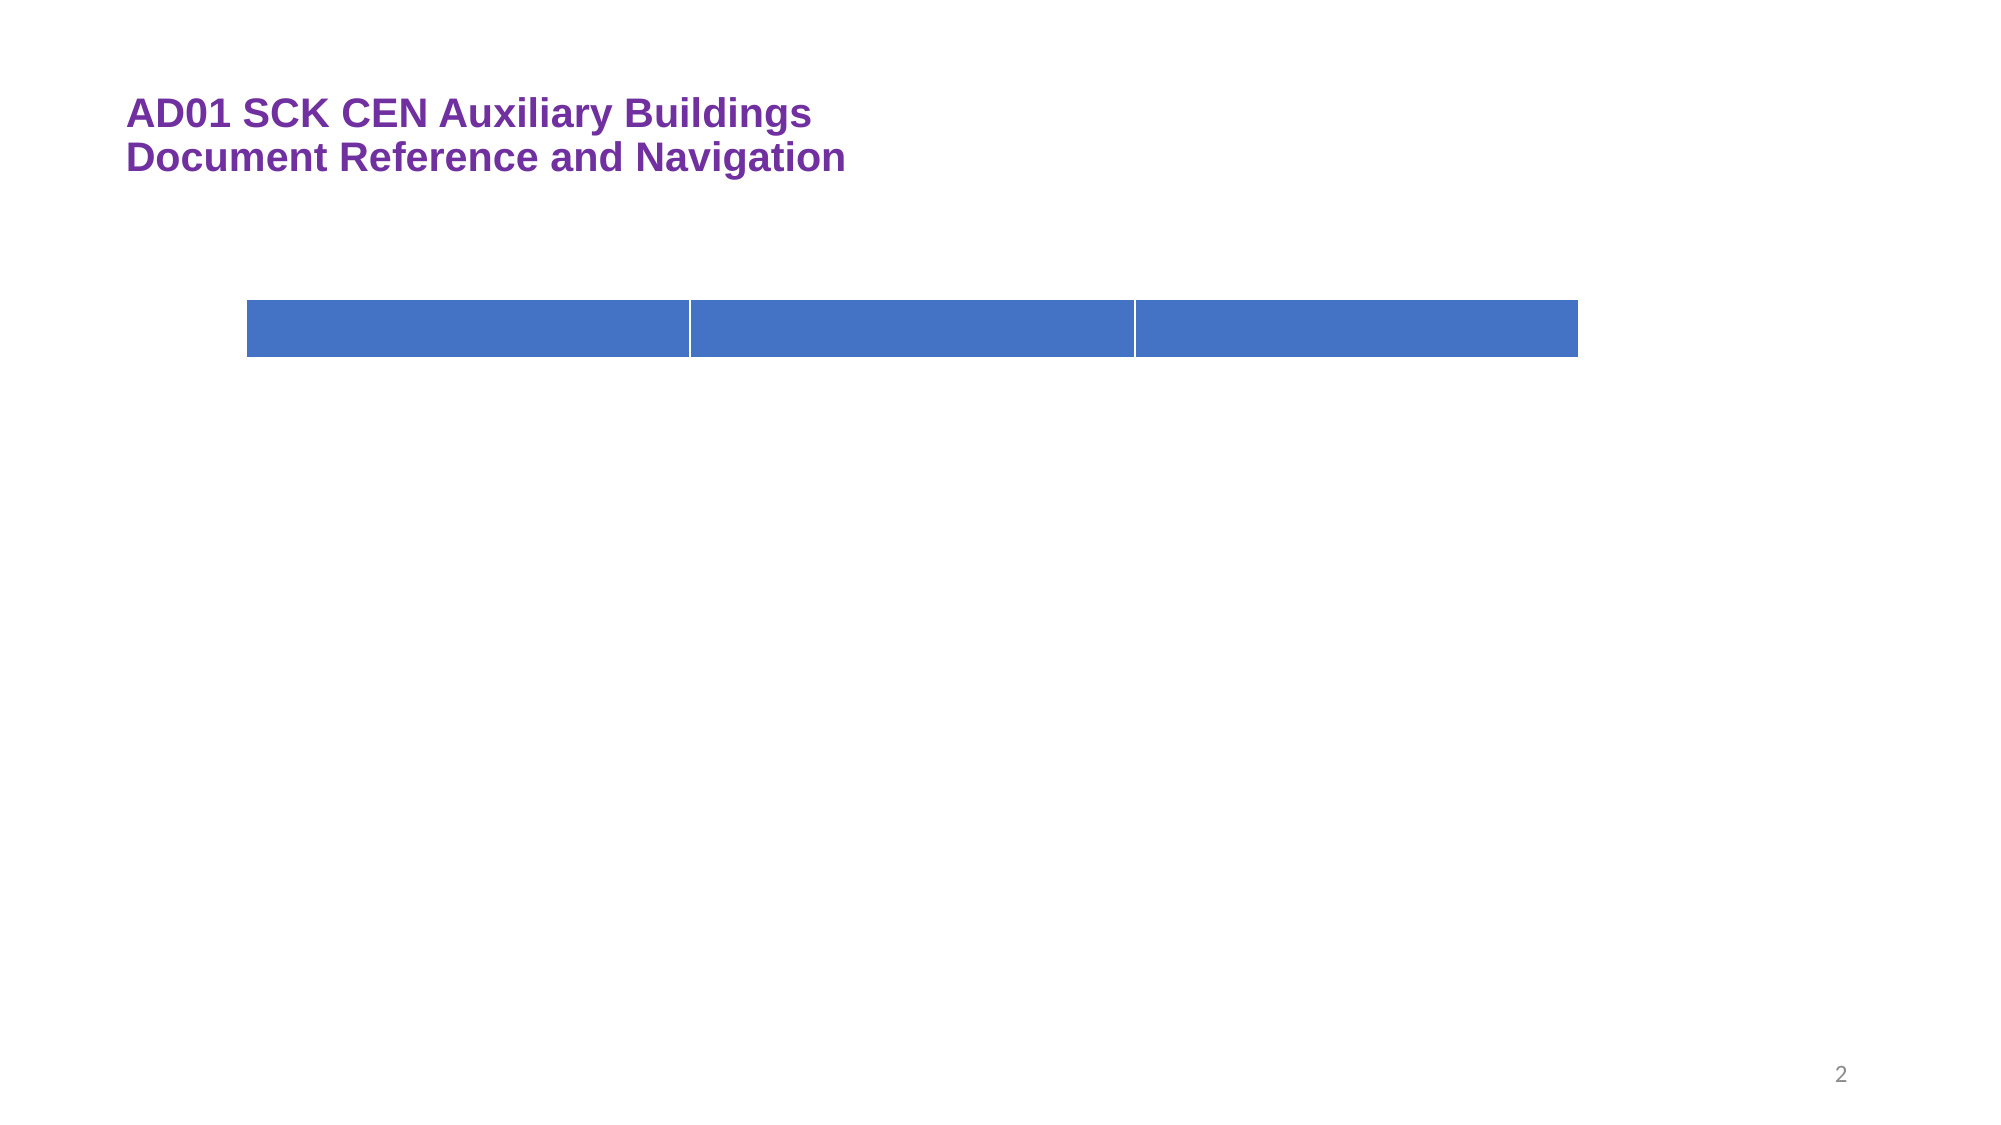

AD01 SCK CEN Auxiliary Buildings
Document Reference and Navigation
|  |  |  |
| --- | --- | --- |
2